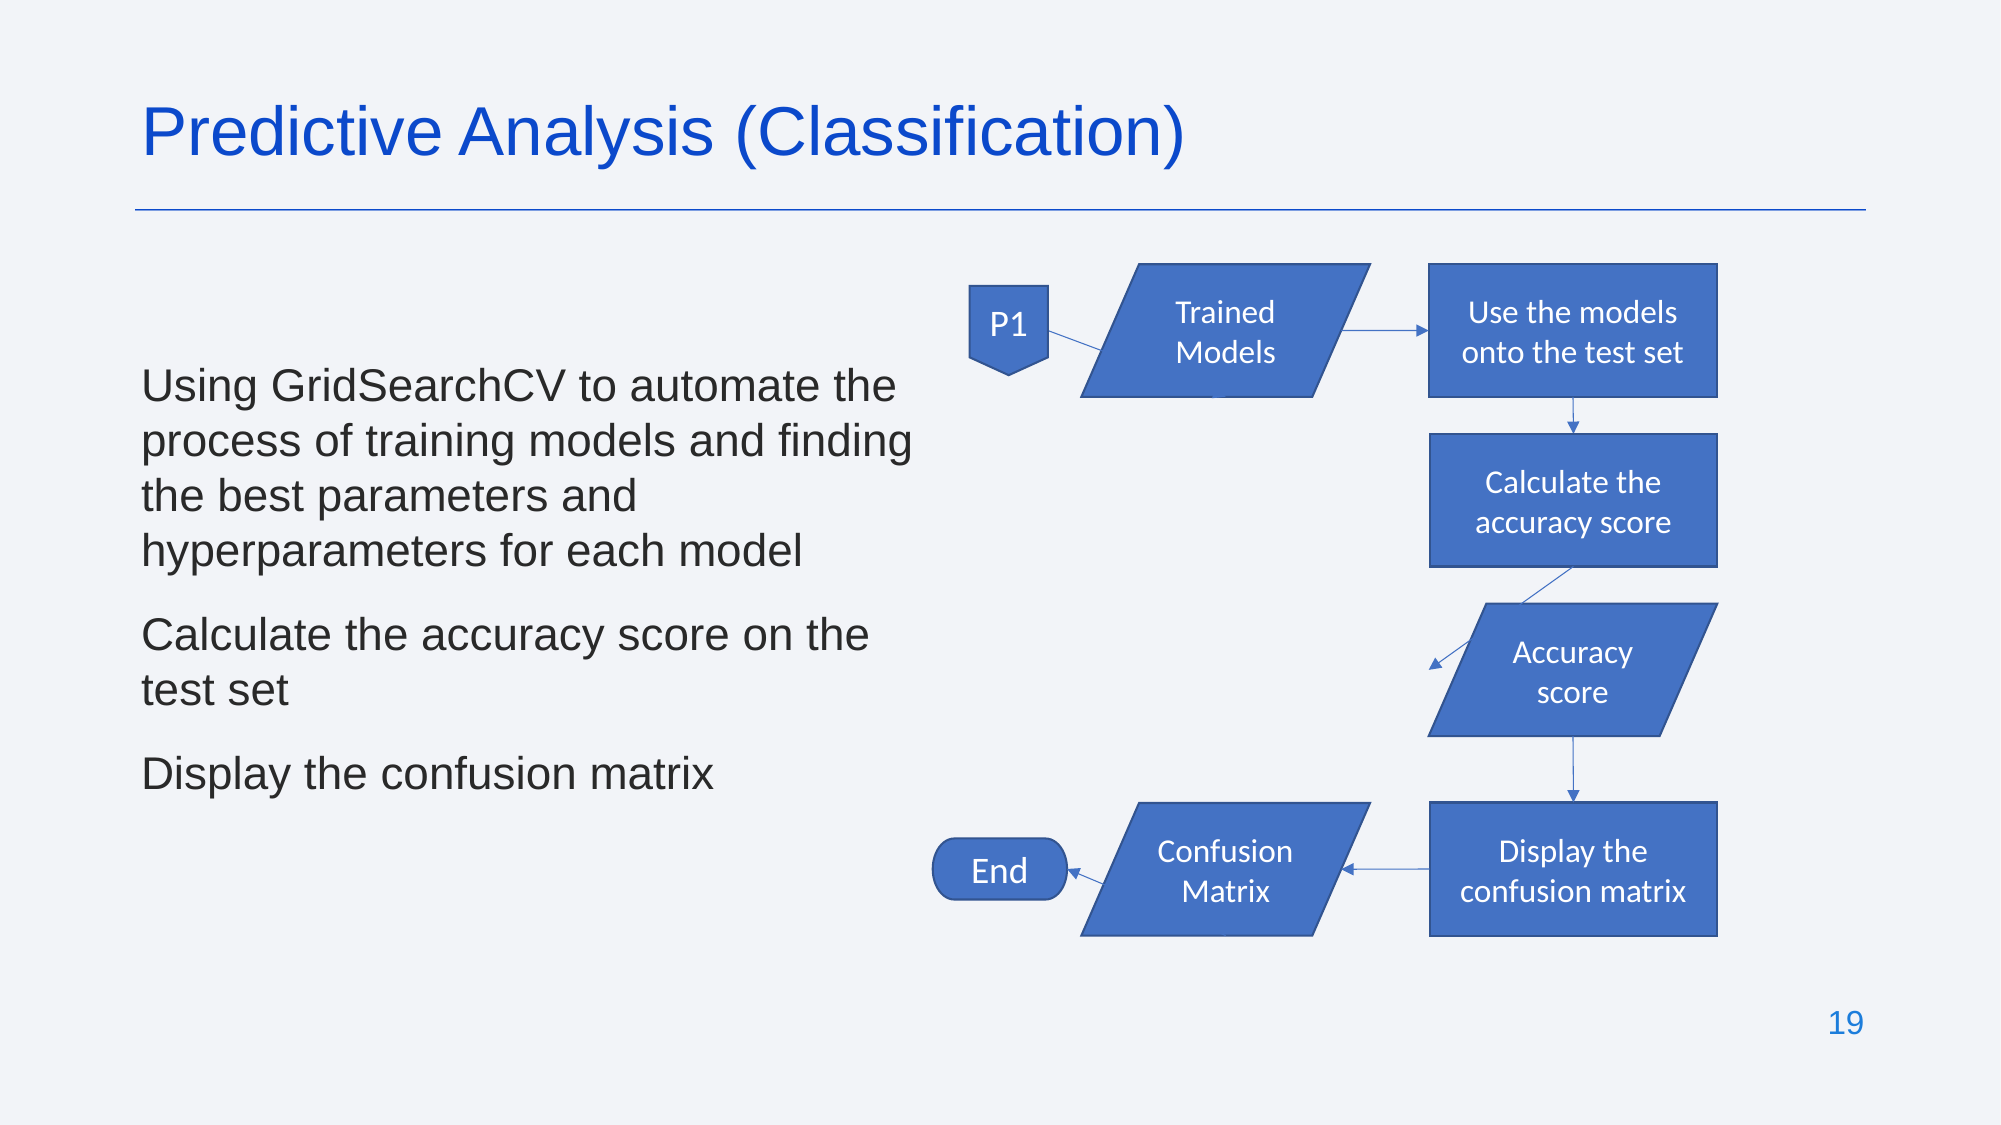

Predictive Analysis (Classification)
Trained Models
Use the models onto the test set
P1
Using GridSearchCV to automate the process of training models and finding the best parameters and hyperparameters for each model
Calculate the accuracy score on the test set
Display the confusion matrix

Calculate the accuracy score
Accuracy score
Display the confusion matrix
Confusion Matrix
End
19